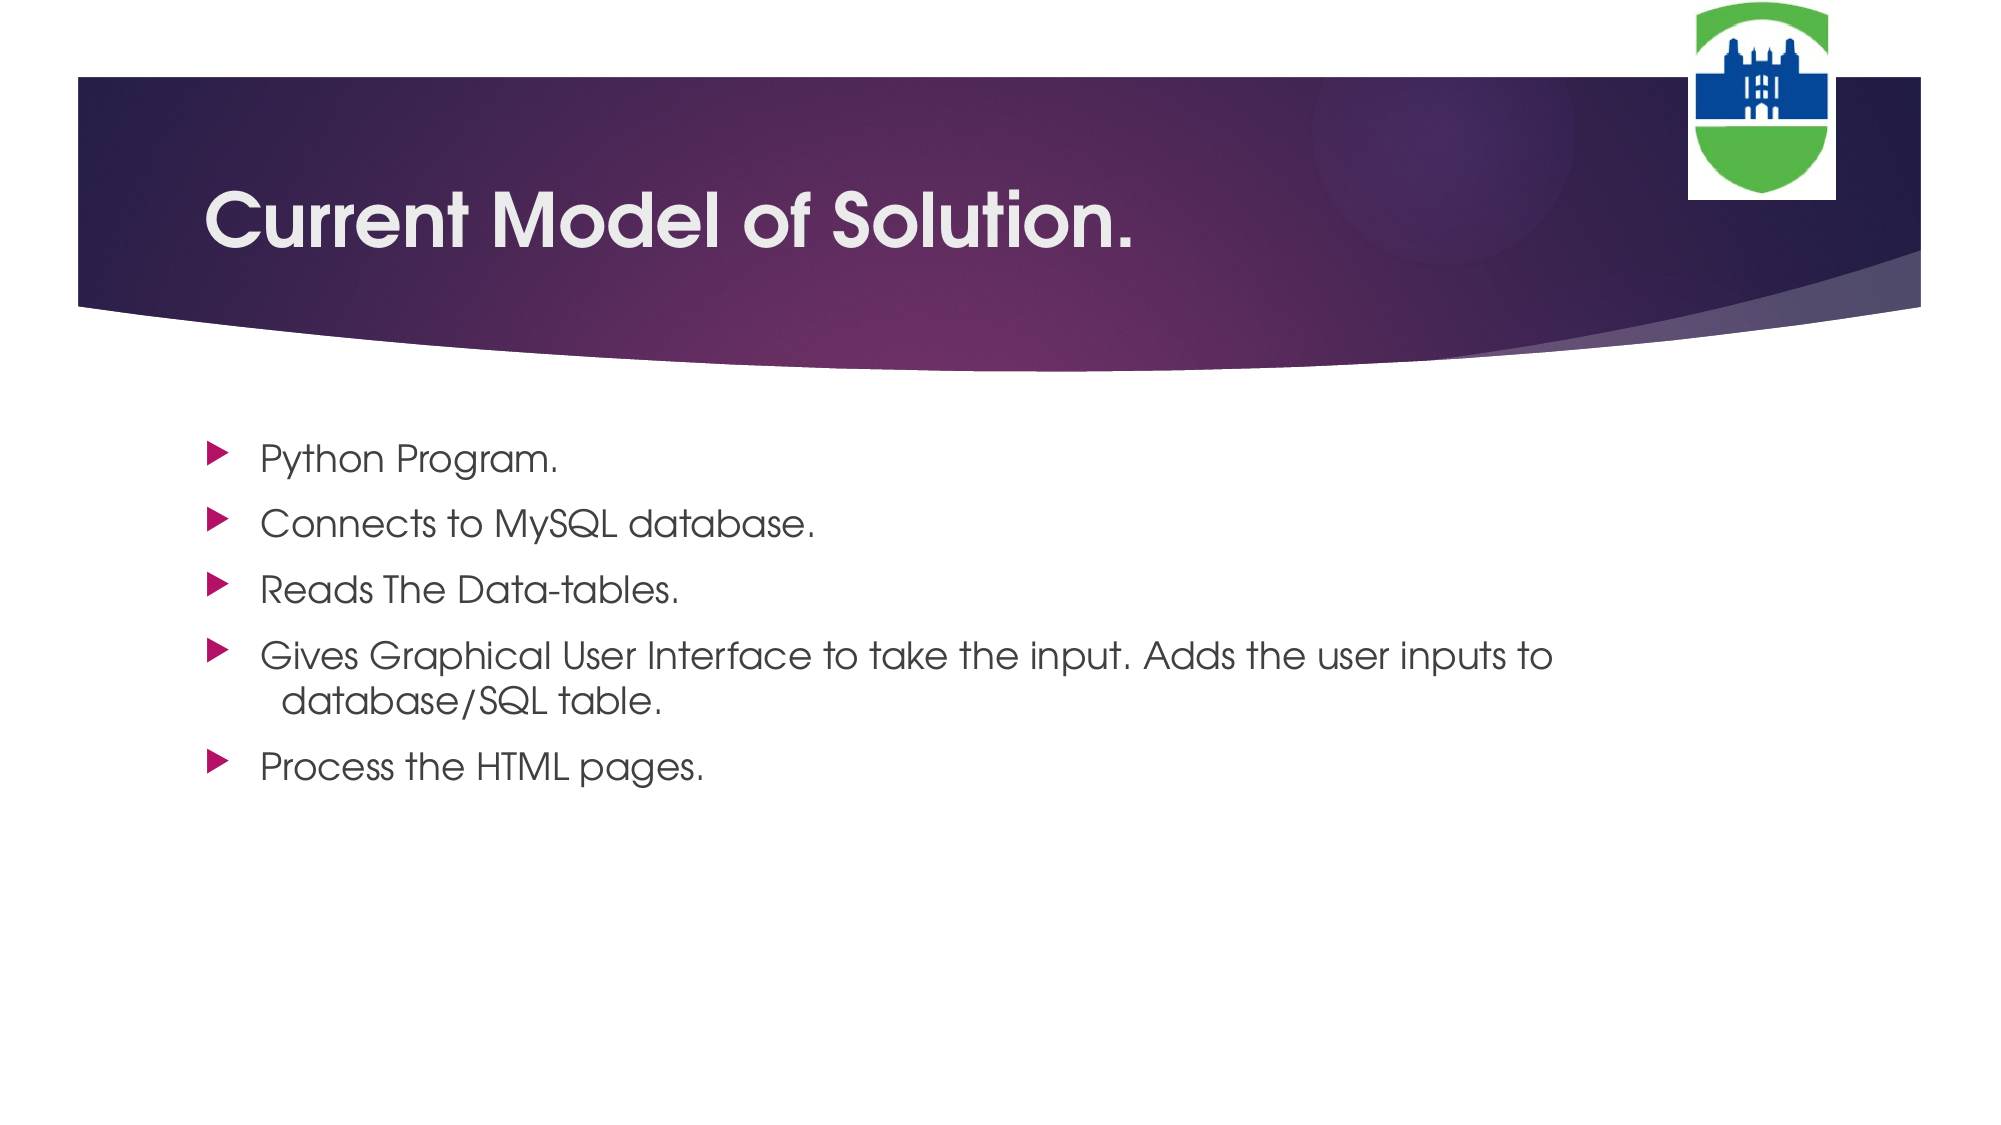

# Current Model of Solution.
Python Program.
Connects to MySQL database.
Reads The Data-tables.
Gives Graphical User Interface to take the input. Adds the user inputs to         database/SQL table.
Process the HTML pages.